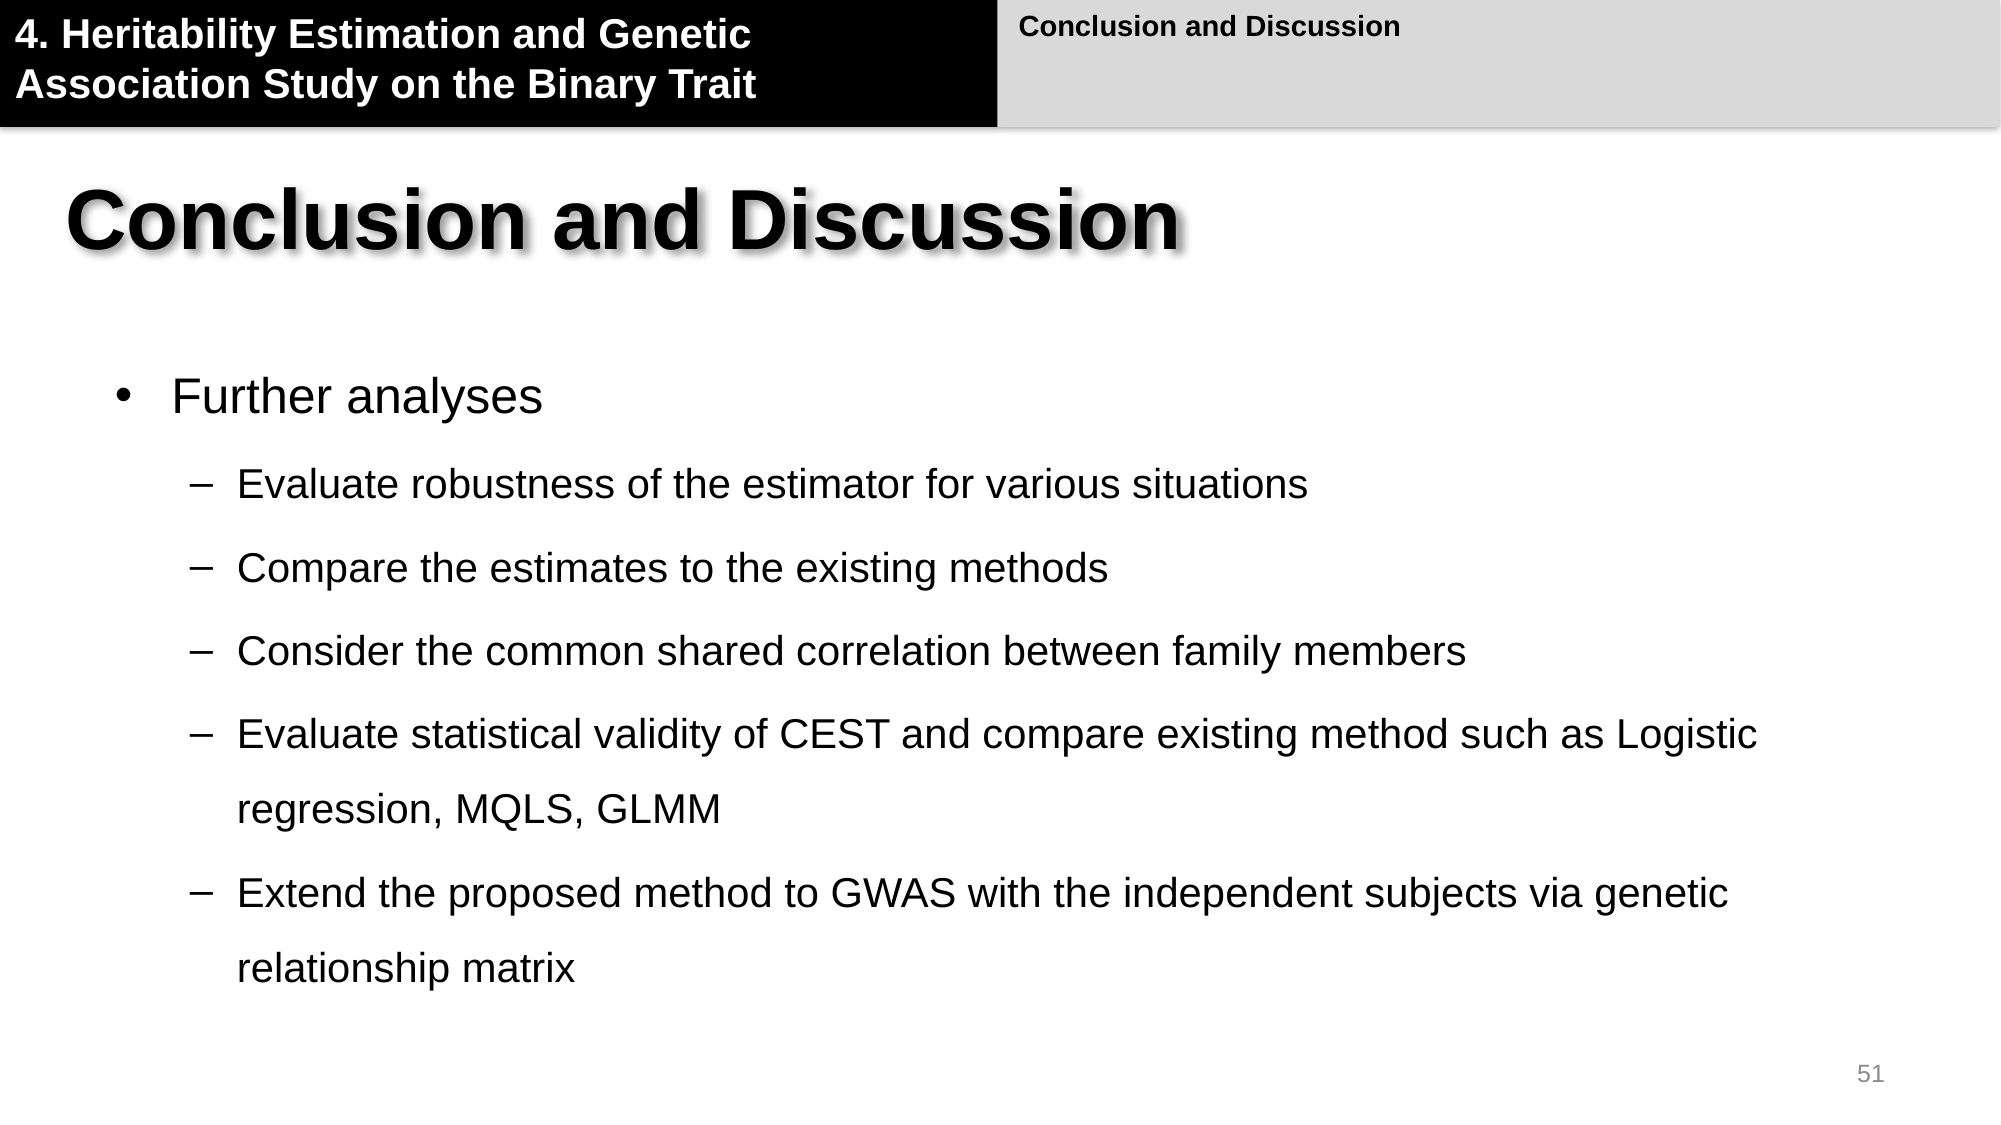

4. Heritability Estimation and Genetic Association Study on the Binary Trait
Conclusion and Discussion
# Conclusion and Discussion
Further analyses
Evaluate robustness of the estimator for various situations
Compare the estimates to the existing methods
Consider the common shared correlation between family members
Evaluate statistical validity of CEST and compare existing method such as Logistic regression, MQLS, GLMM
Extend the proposed method to GWAS with the independent subjects via genetic relationship matrix
51